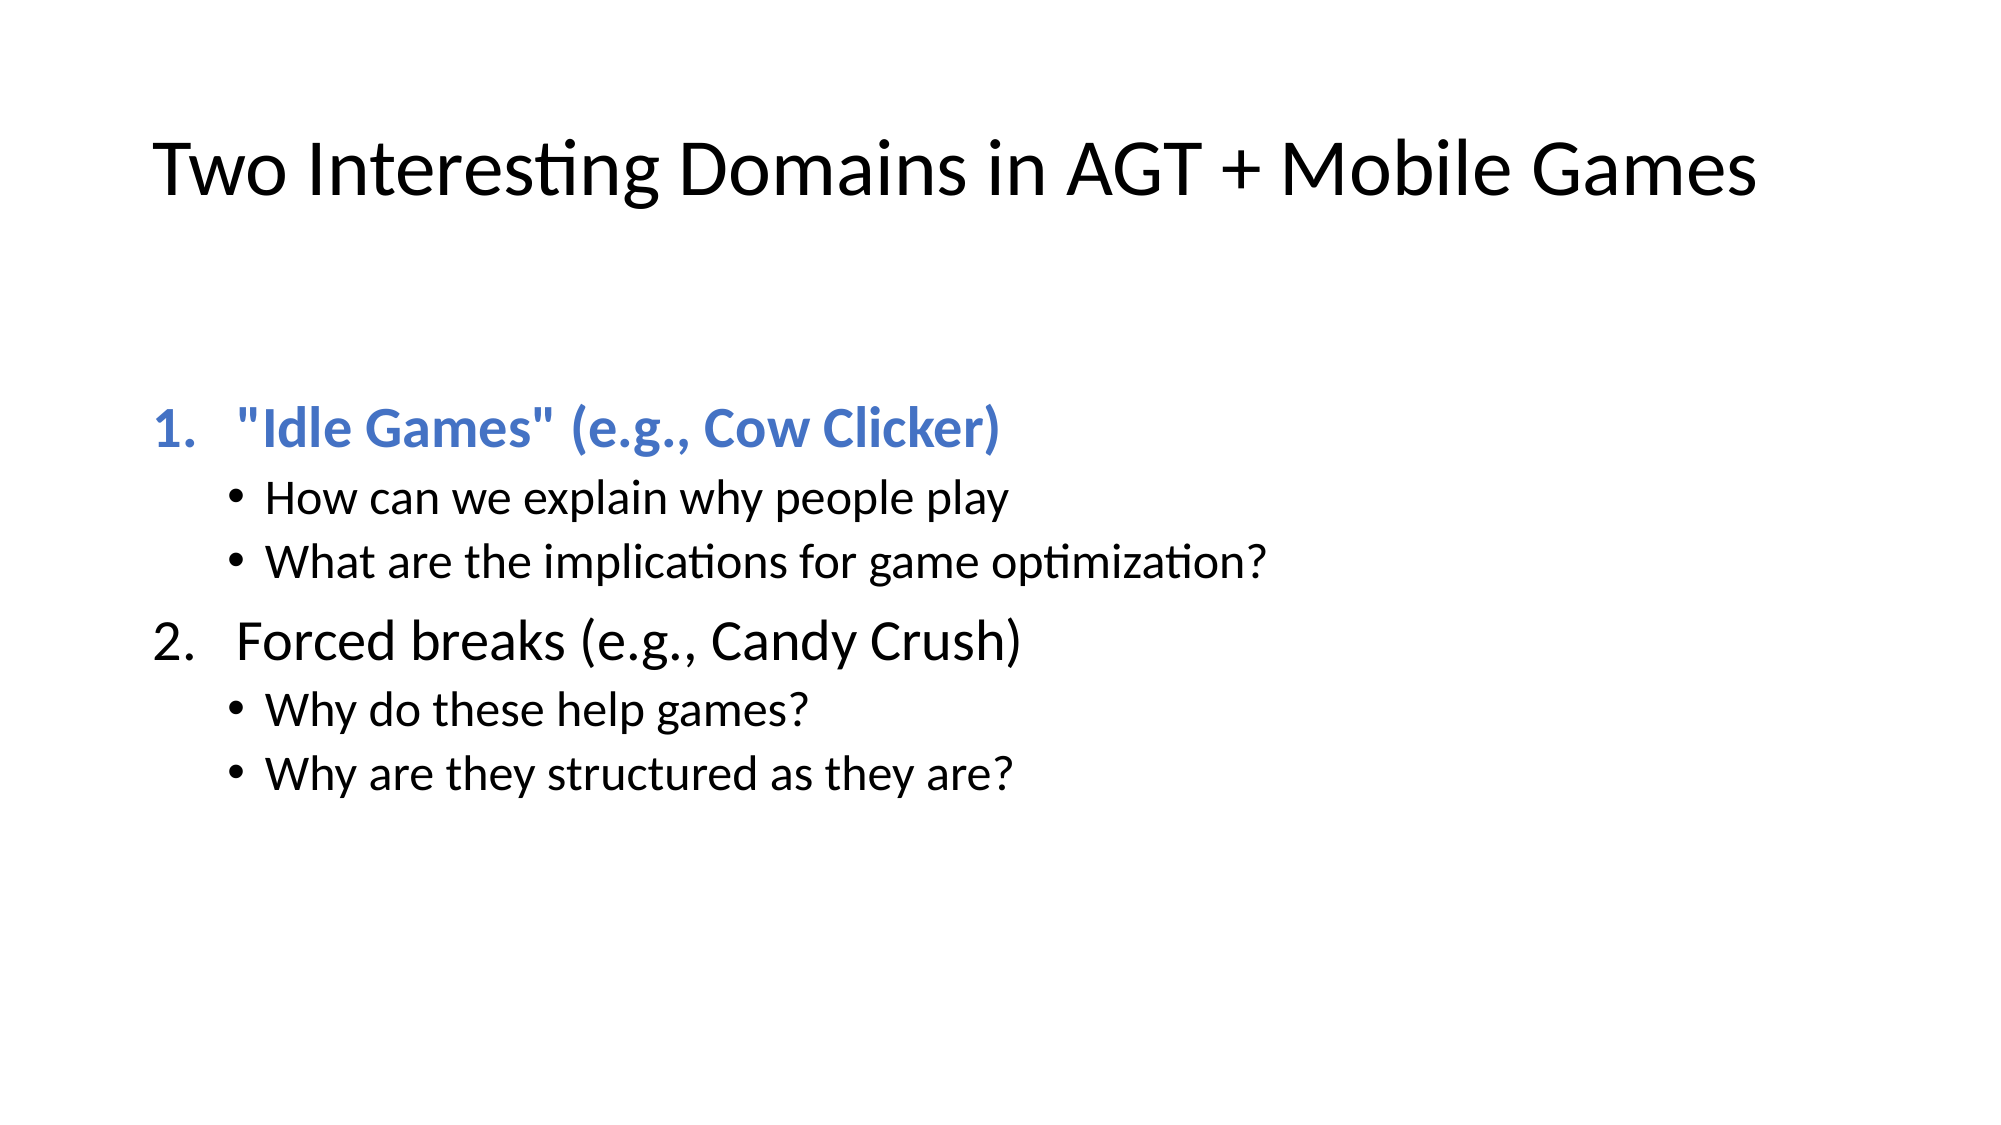

# Two Interesting Domains in AGT + Mobile Games

"Idle Games" (e.g., Cow Clicker)
How can we explain why people play
What are the implications for game optimization?
Forced breaks (e.g., Candy Crush)
Why do these help games?
Why are they structured as they are?